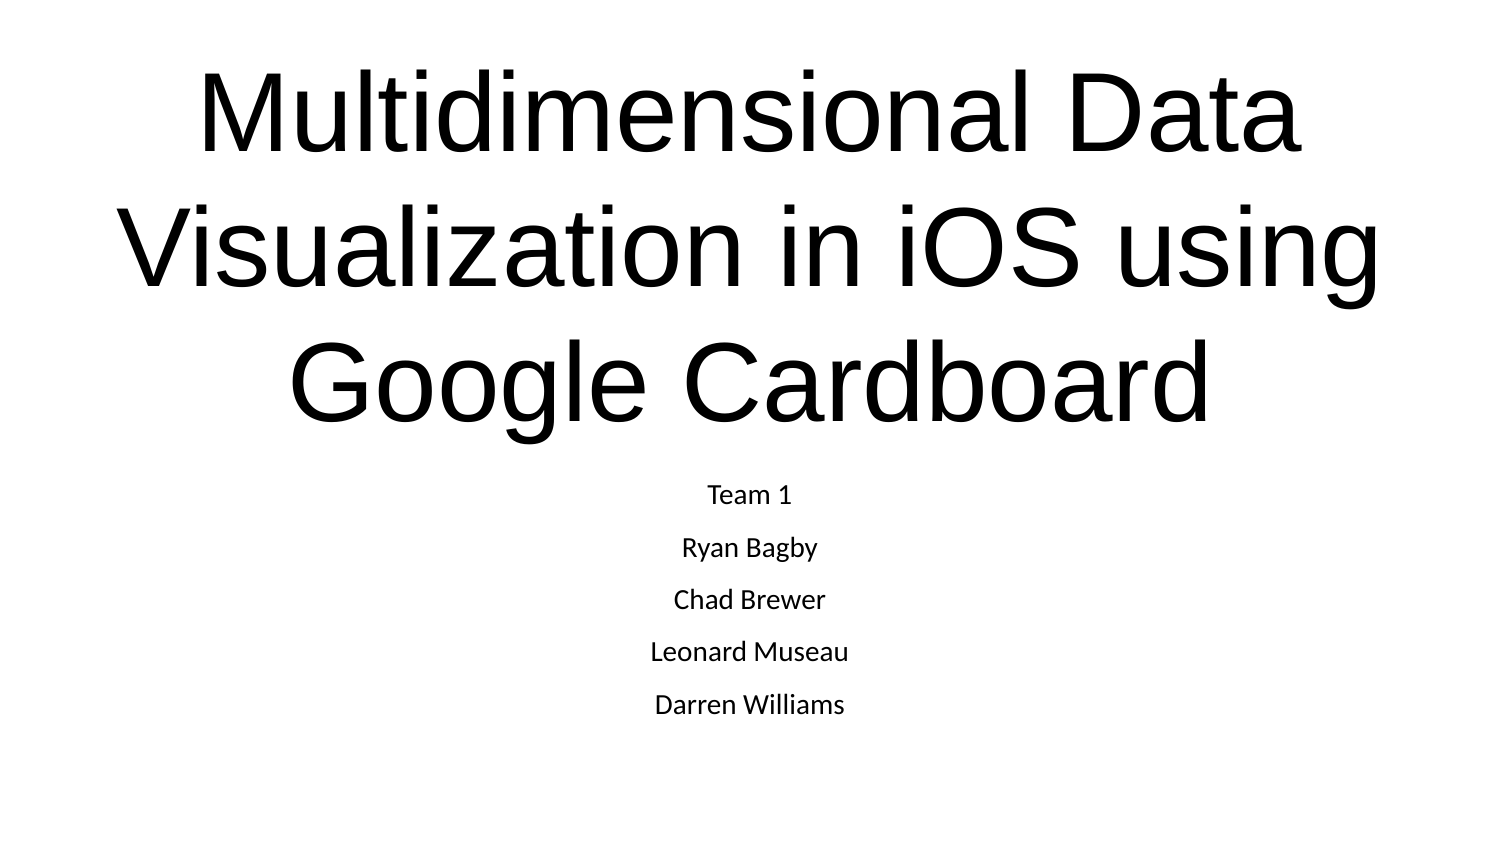

# Multidimensional Data Visualization in iOS using Google Cardboard
Team 1
Ryan Bagby
Chad Brewer
Leonard Museau
Darren Williams